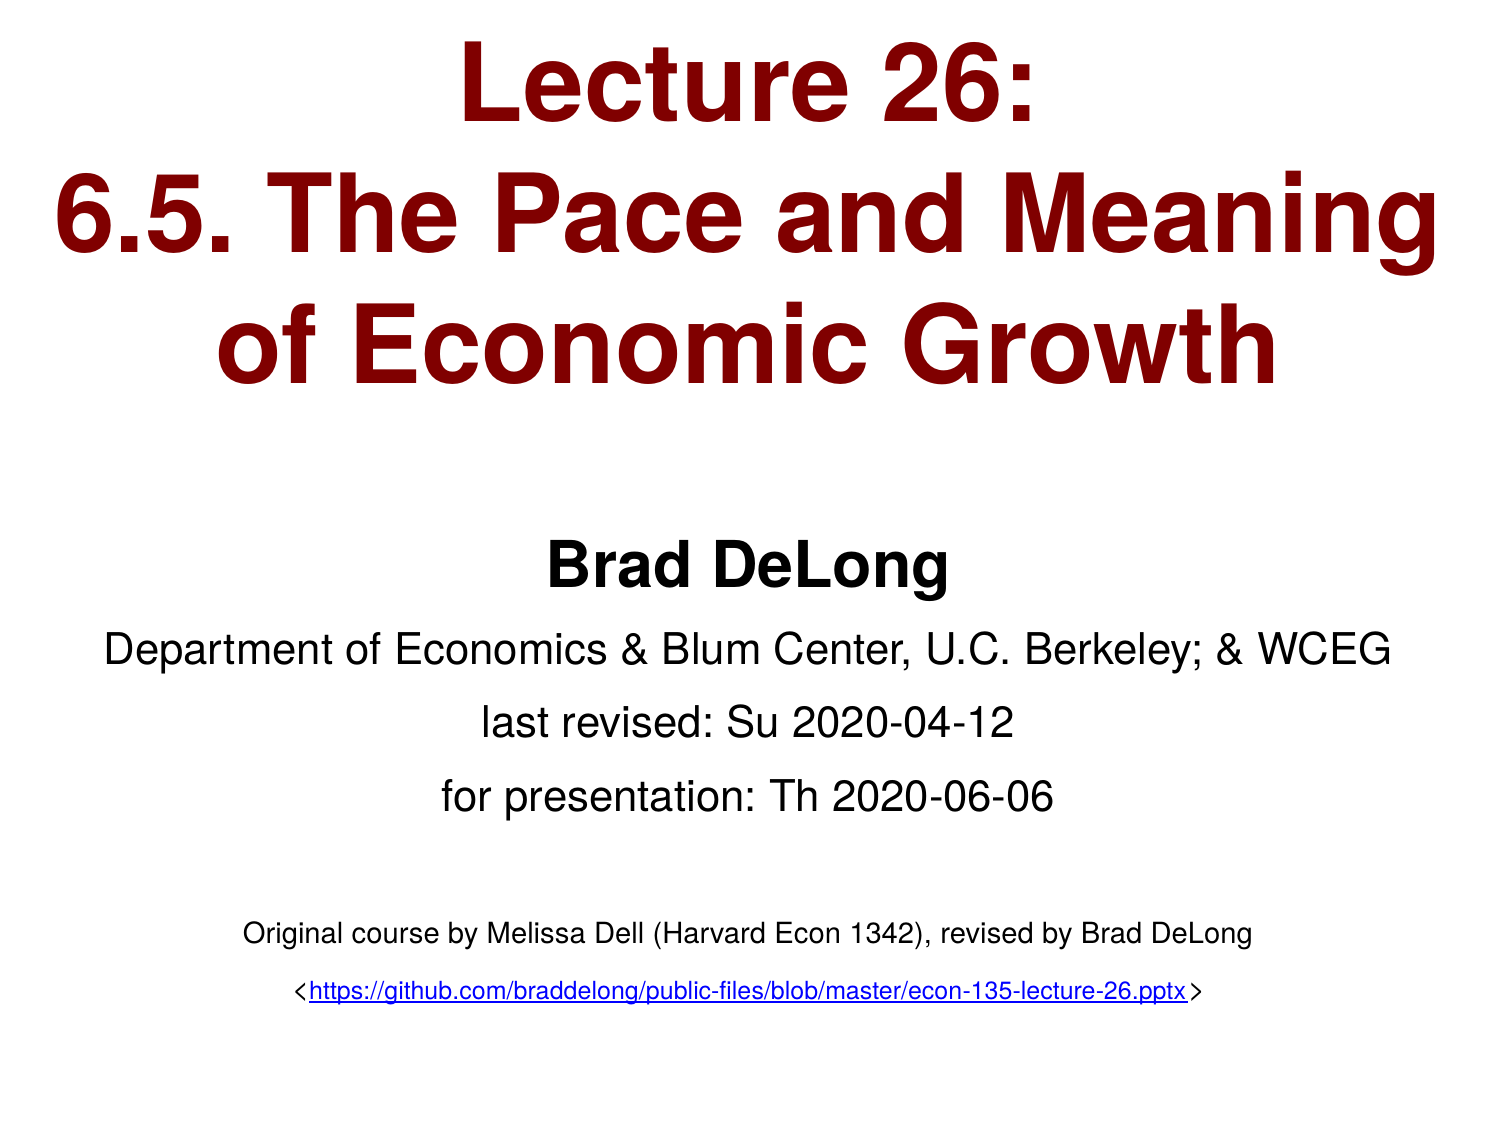

Lecture 26:
6.5. The Pace and Meaning of Economic Growth

Brad DeLong
Department of Economics & Blum Center, U.C. Berkeley; & WCEG
last revised: Su 2020-04-12
for presentation: Th 2020-06-06

Original course by Melissa Dell (Harvard Econ 1342), revised by Brad DeLong
<https://github.com/braddelong/public-files/blob/master/econ-135-lecture-26.pptx>